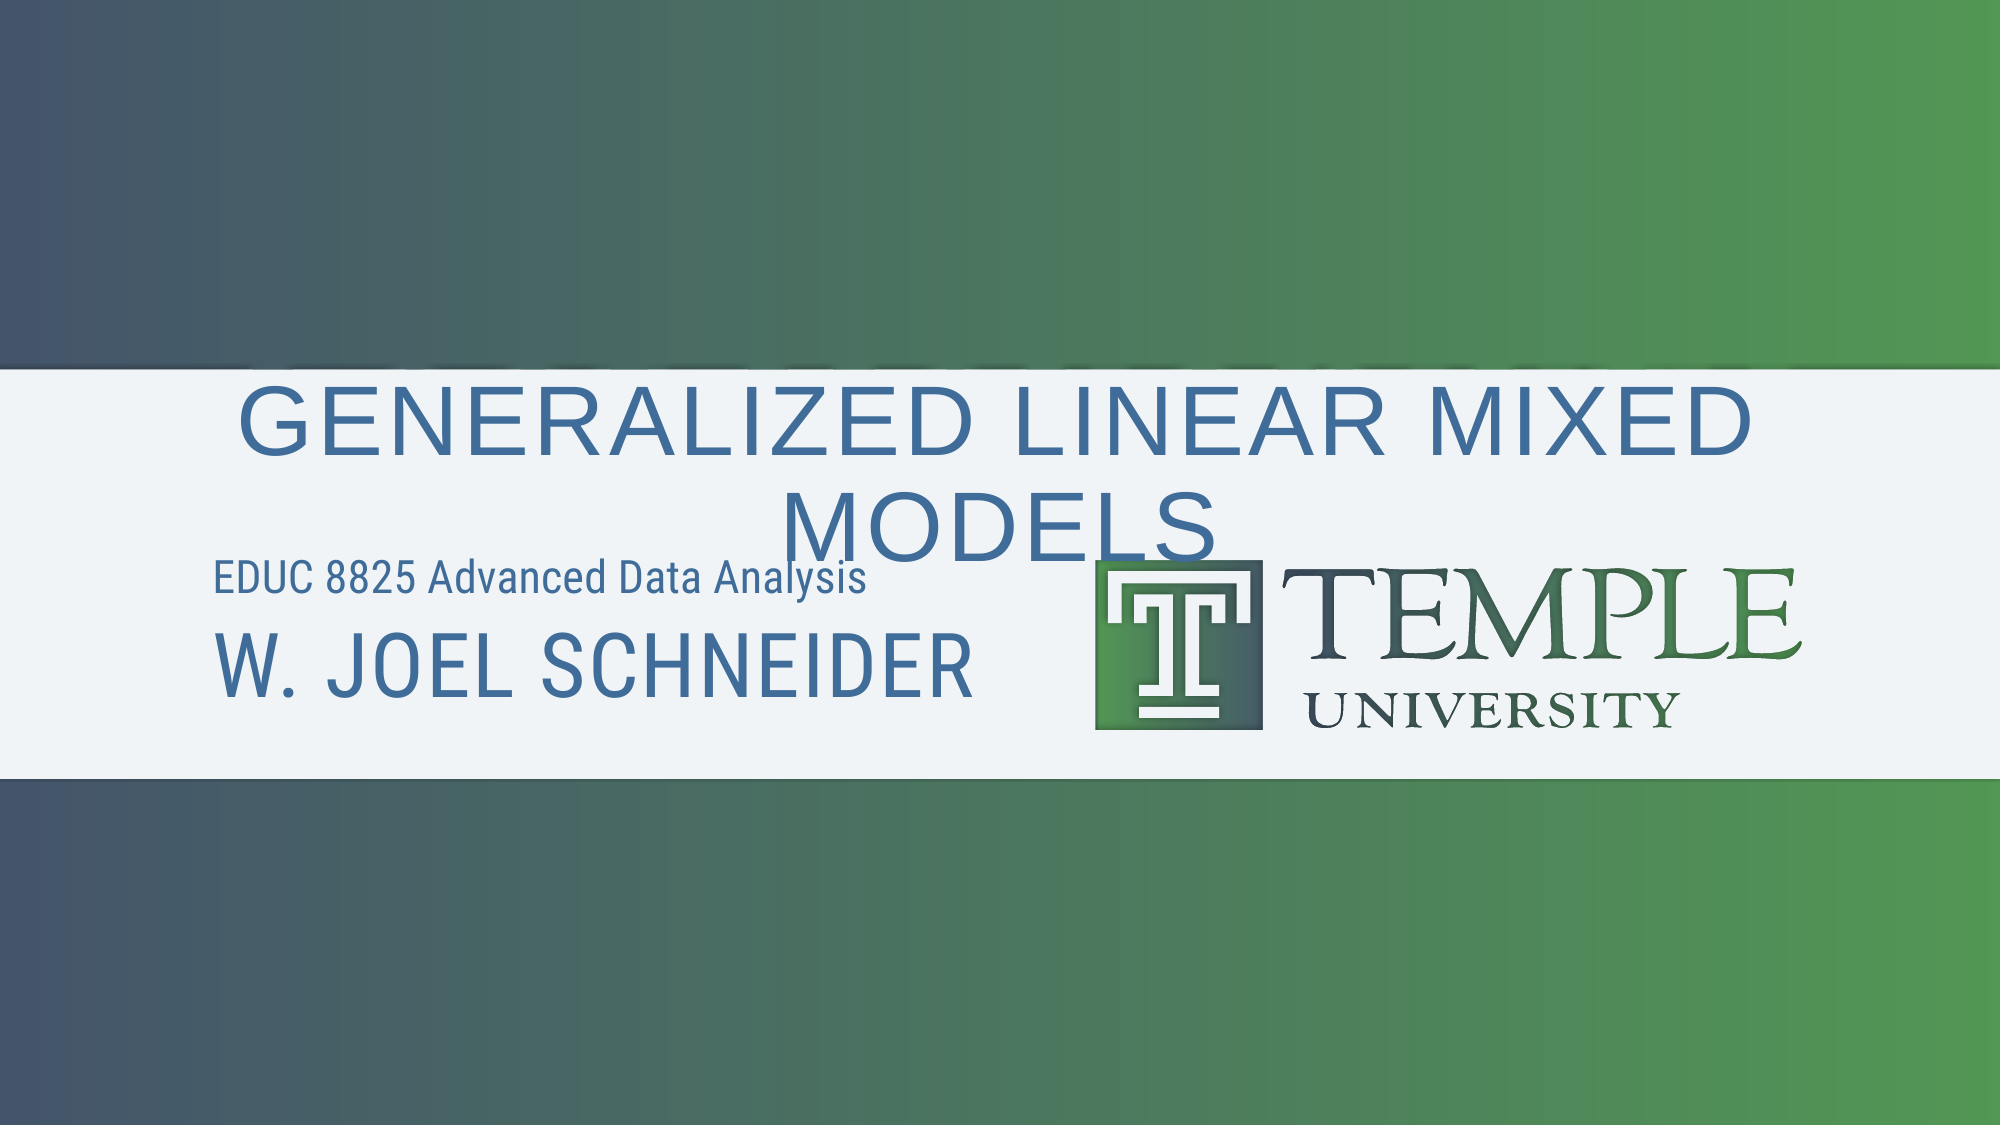

# Generalized Linear Mixed Models

EDUC 8825 Advanced Data Analysis
W. Joel Schneider